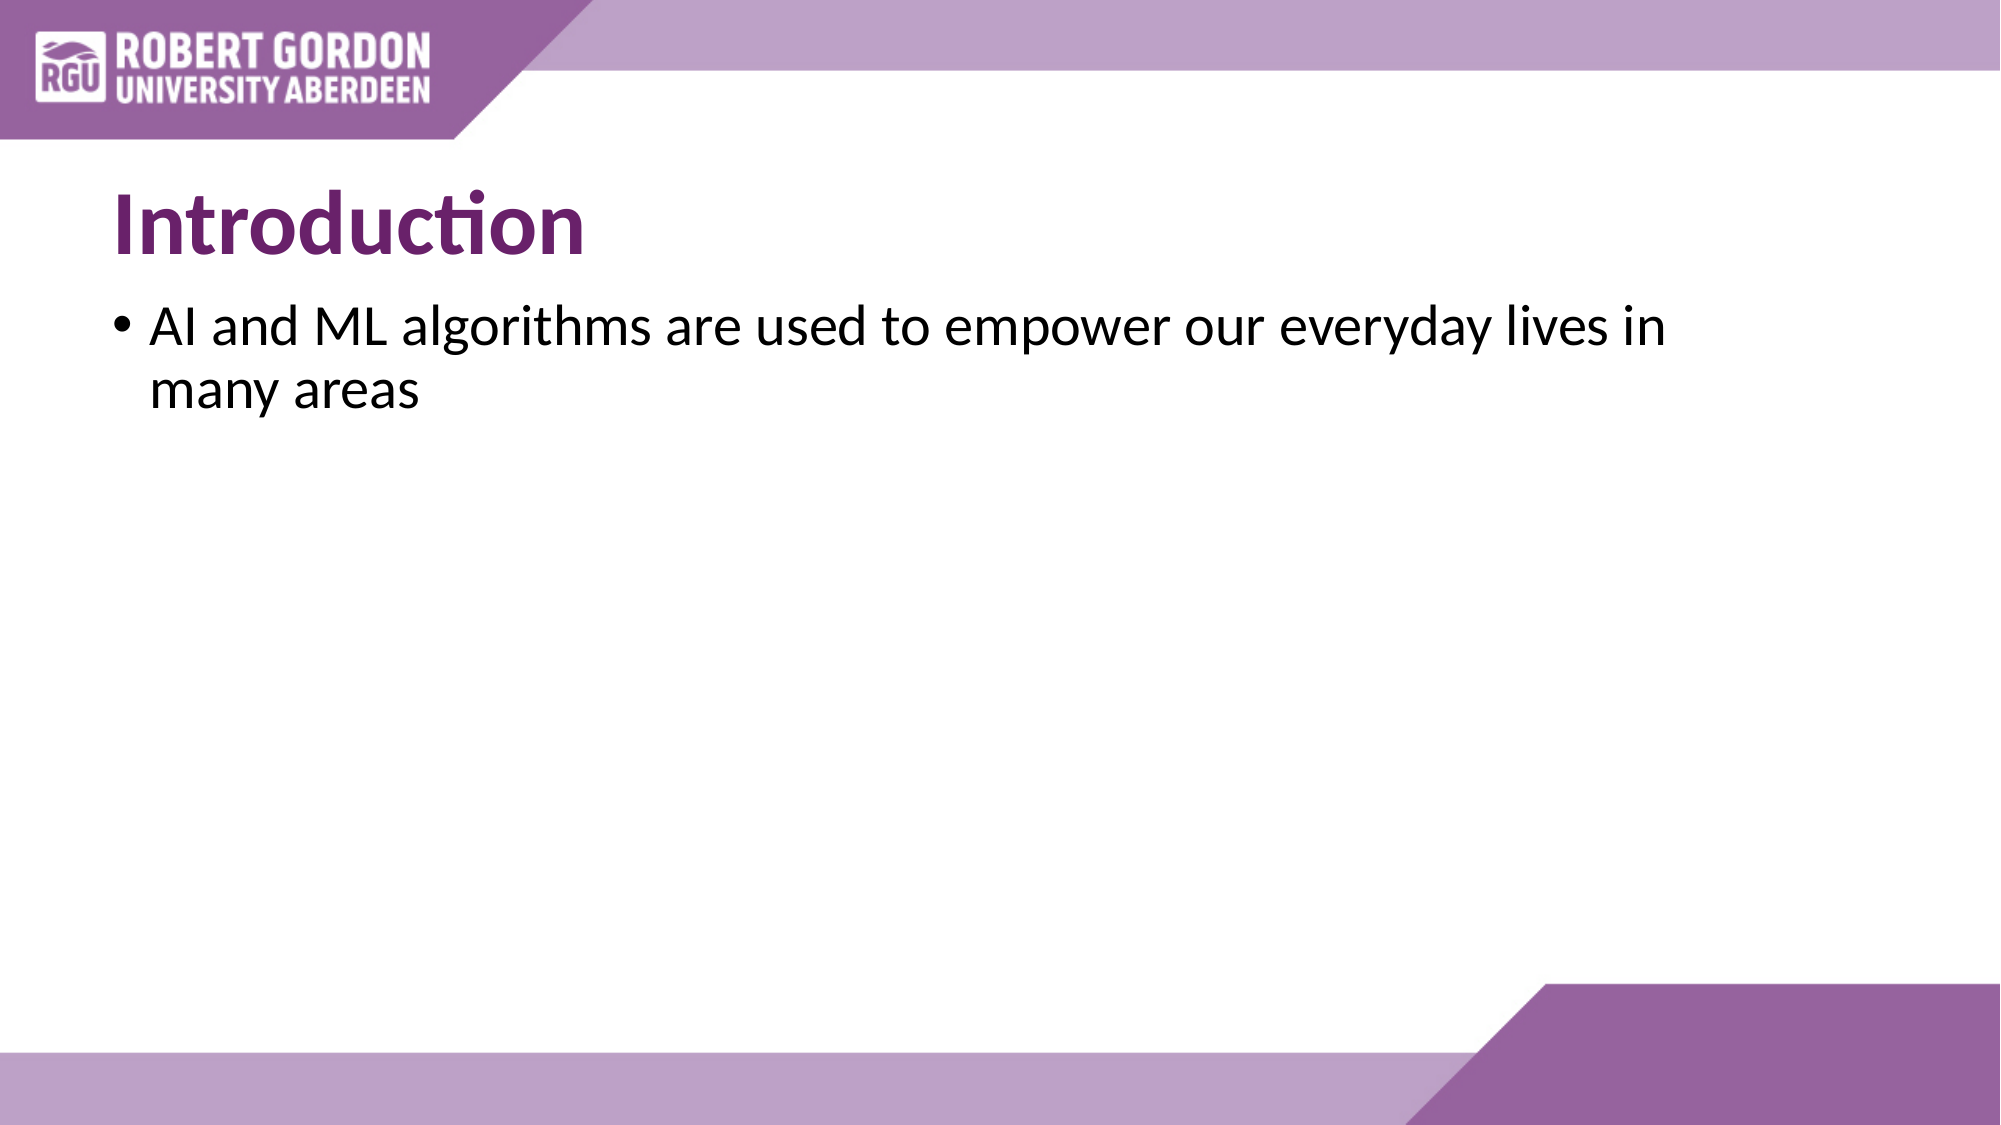

# Introduction
AI and ML algorithms are used to empower our everyday lives in many areas